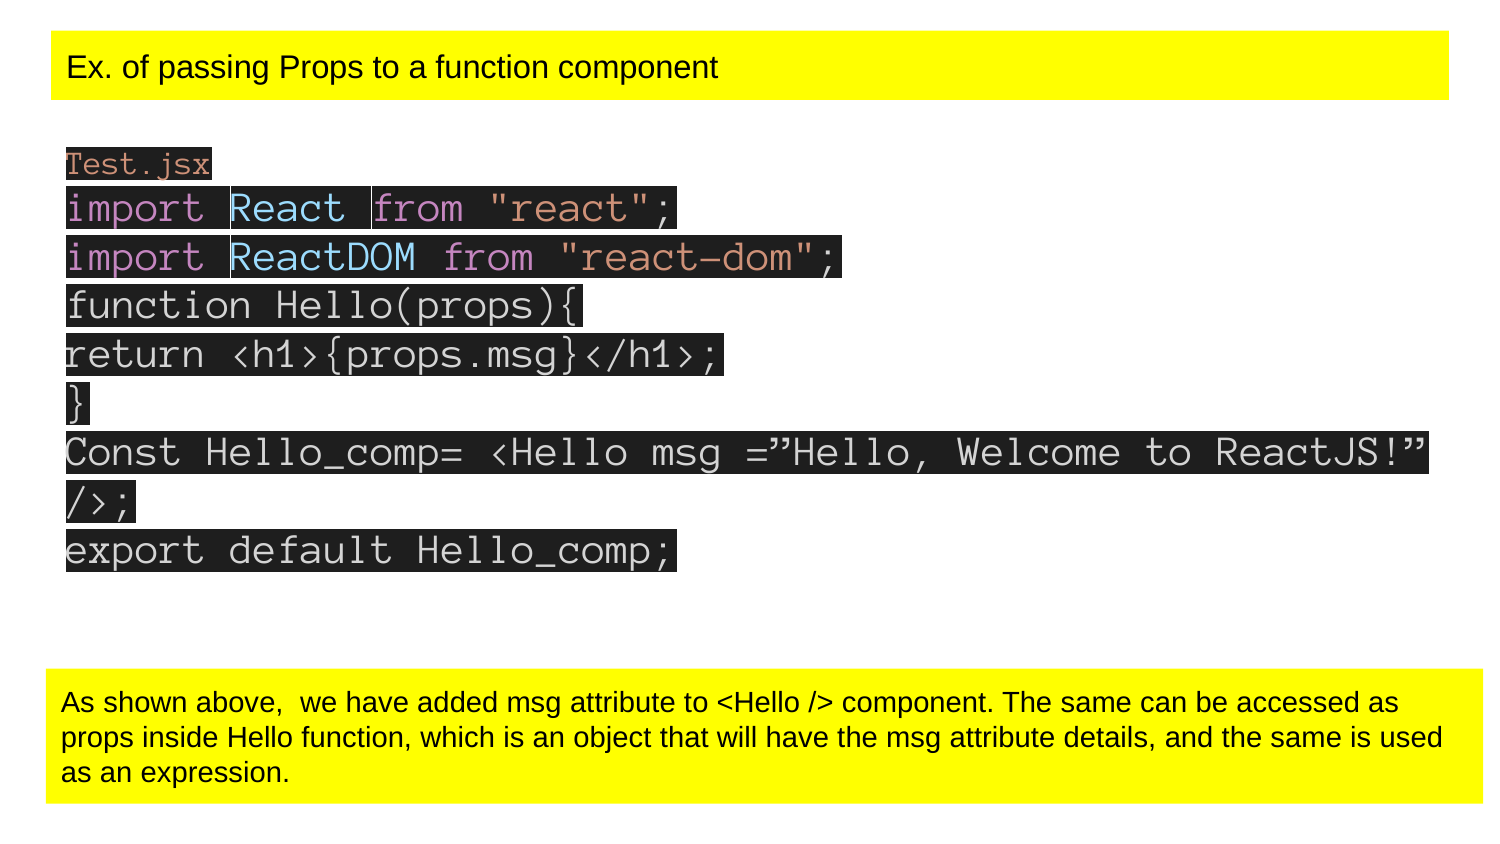

# Ex. of passing Props to a function component
Test.jsx
import React from "react";
import ReactDOM from "react-dom";
function Hello(props){
return <h1>{props.msg}</h1>;
}
Const Hello_comp= <Hello msg =”Hello, Welcome to ReactJS!” />;
export default Hello_comp;

As shown above,  we have added msg attribute to <Hello /> component. The same can be accessed as props inside Hello function, which is an object that will have the msg attribute details, and the same is used as an expression.